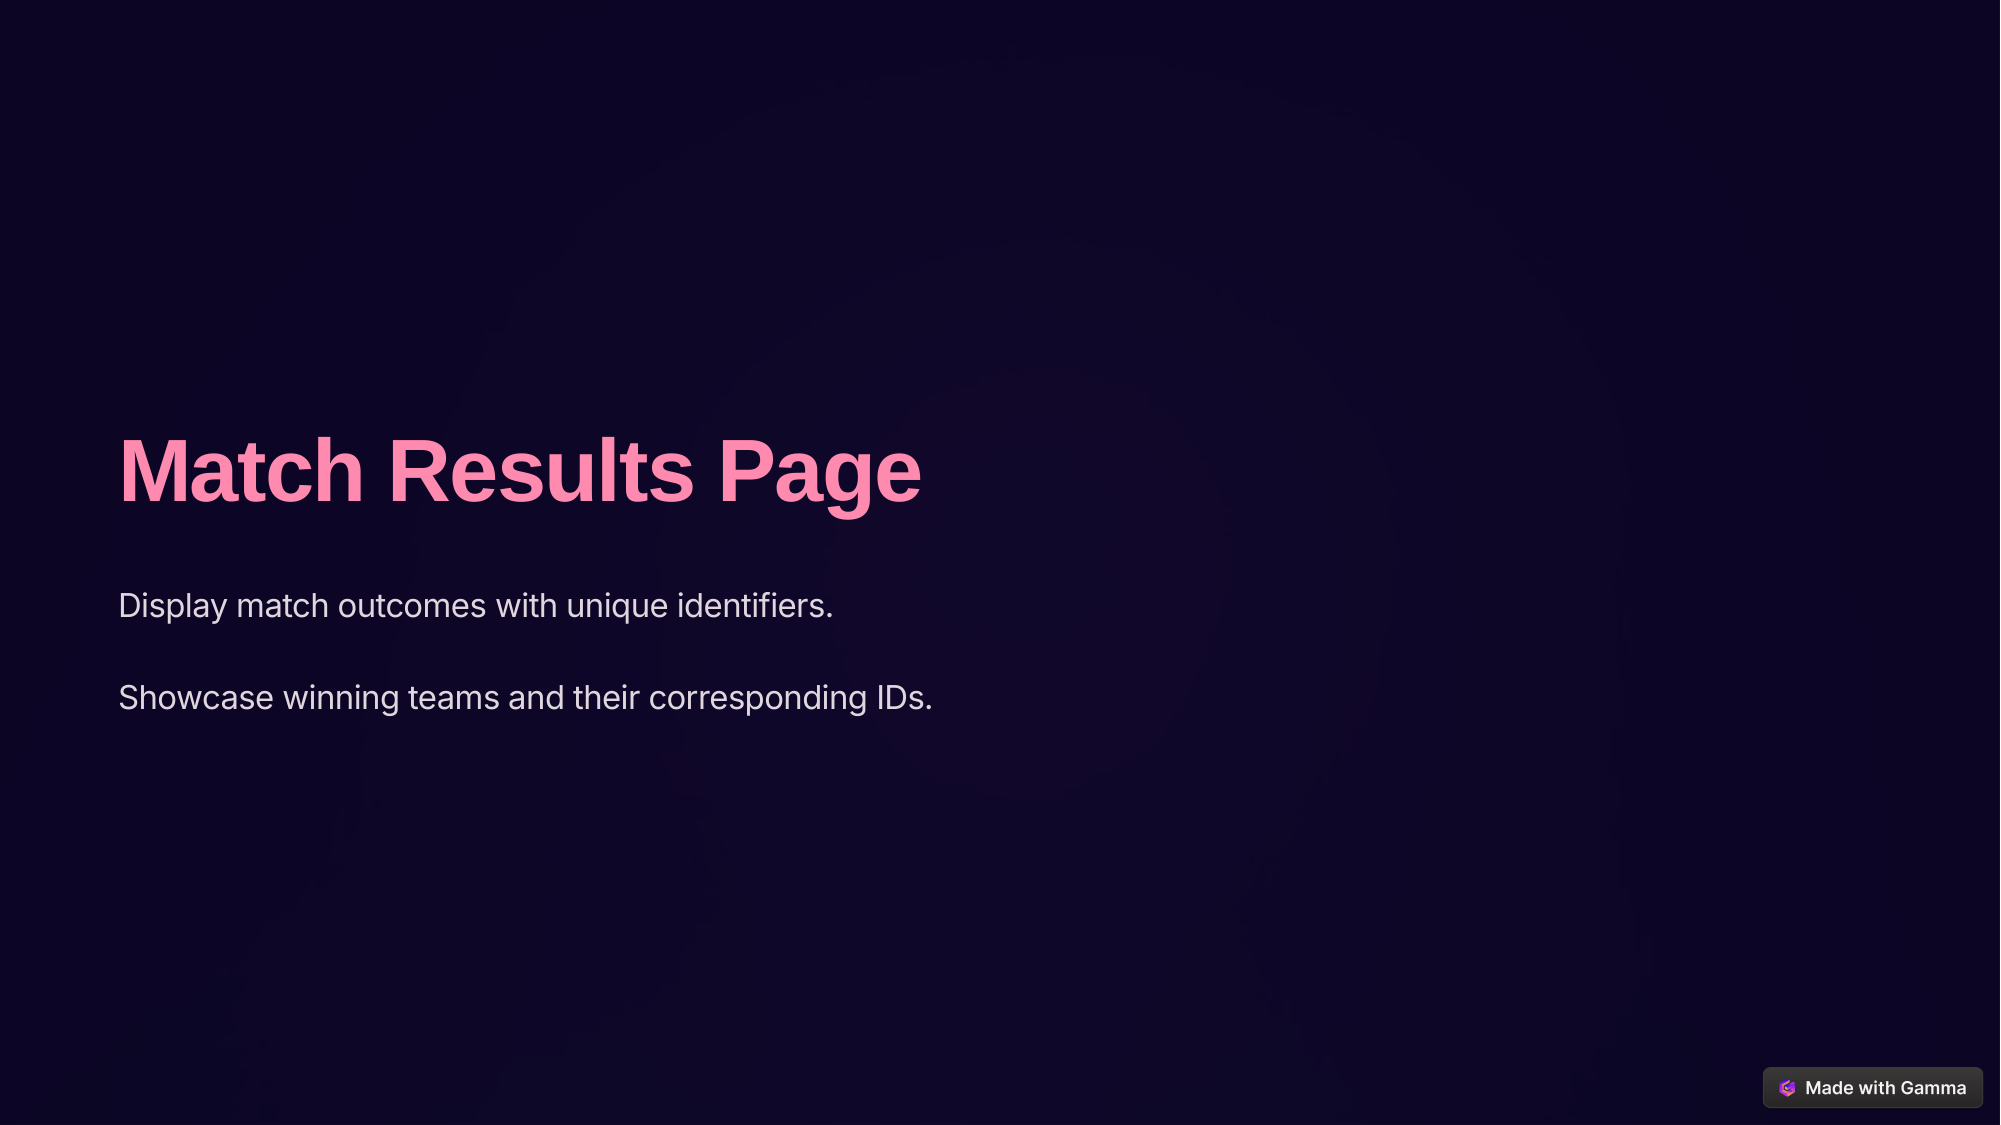

Match Results Page
Display match outcomes with unique identifiers.
Showcase winning teams and their corresponding IDs.